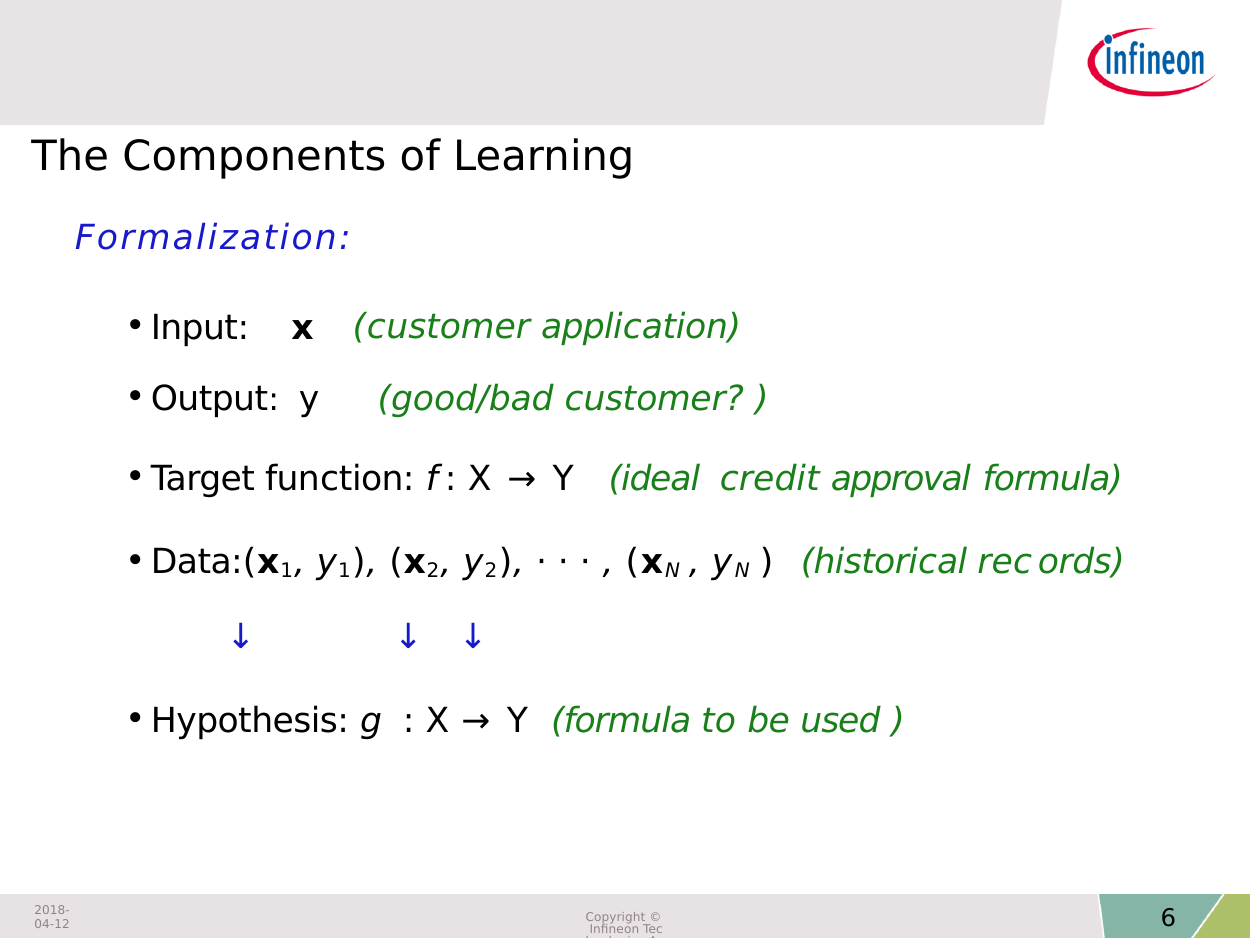

The Components of Learning
Formalization:
Input:    x
  (customer application)
Output:  y	(good/bad customer? )

Target function: f: X → Y	(ideal  credit approval formula)

Data:(x1, y1), (x2, y2), · · · , (xN , yN )  (historical rec ords)
↓	↓	↓

Hypothesis: g  : X → Y	(formula to be used )
2018-04-12
Copyright © Infineon Technologies AG 2018. All rights reserved.
6